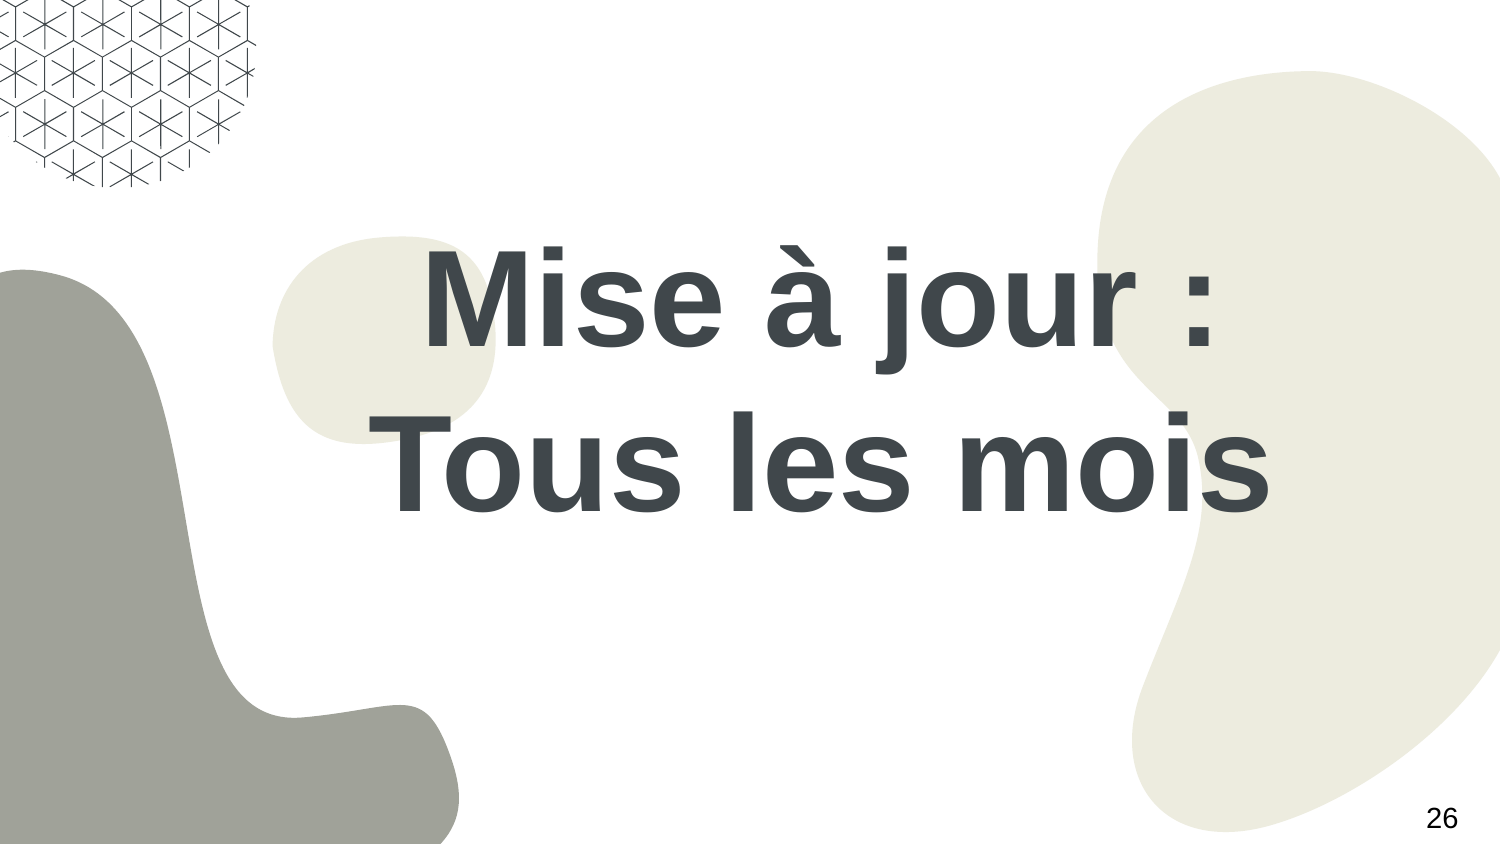

# Mise à jour : Tous les mois
26